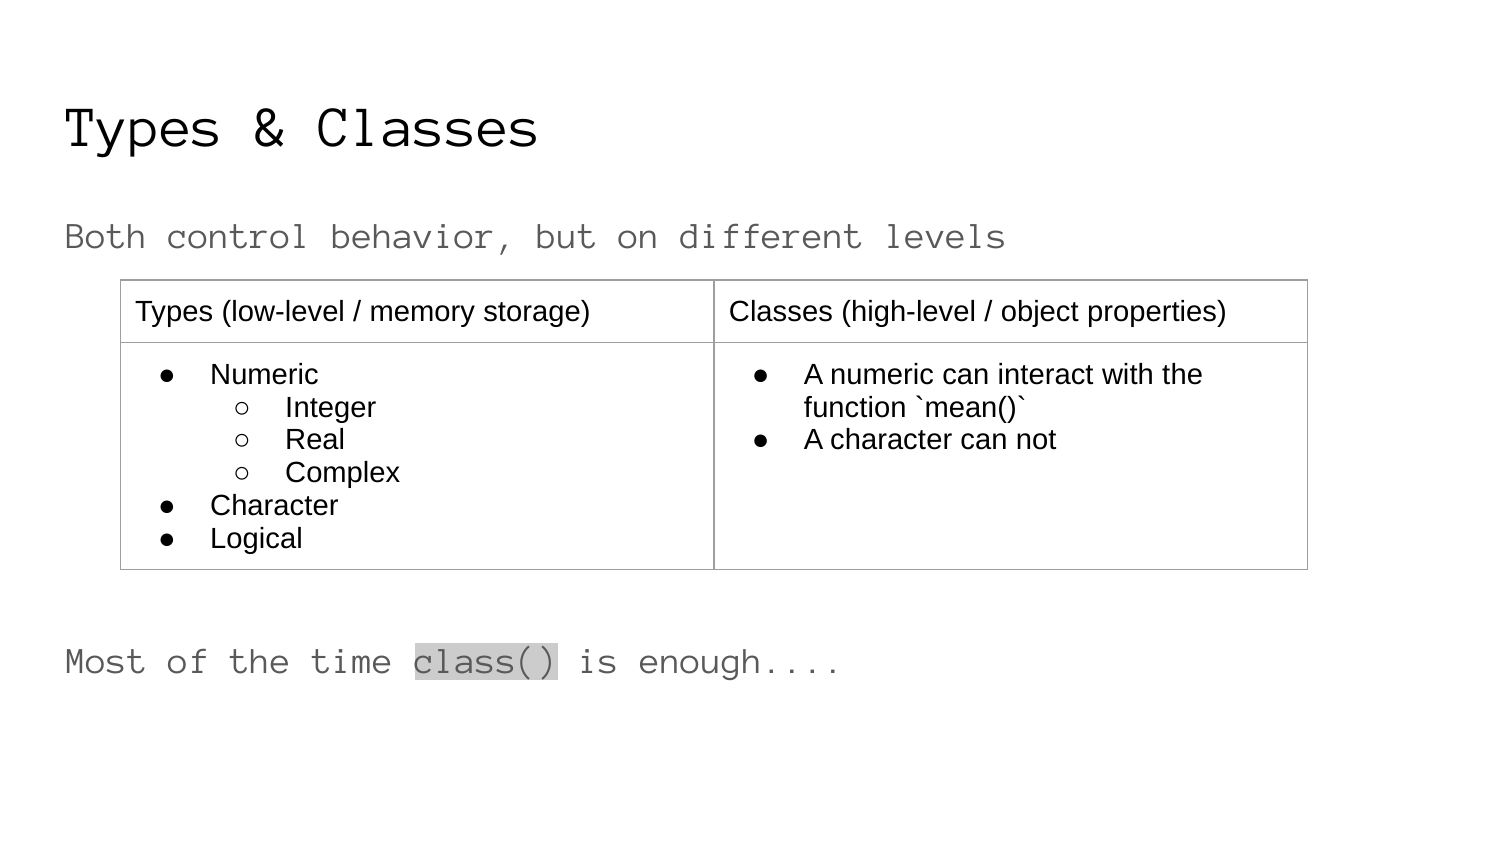

# Types & Classes
Both control behavior, but on different levels

Most of the time class() is enough....
| Types (low-level / memory storage) | Classes (high-level / object properties) |
| --- | --- |
| Numeric Integer Real Complex Character Logical | A numeric can interact with the function `mean()` A character can not |